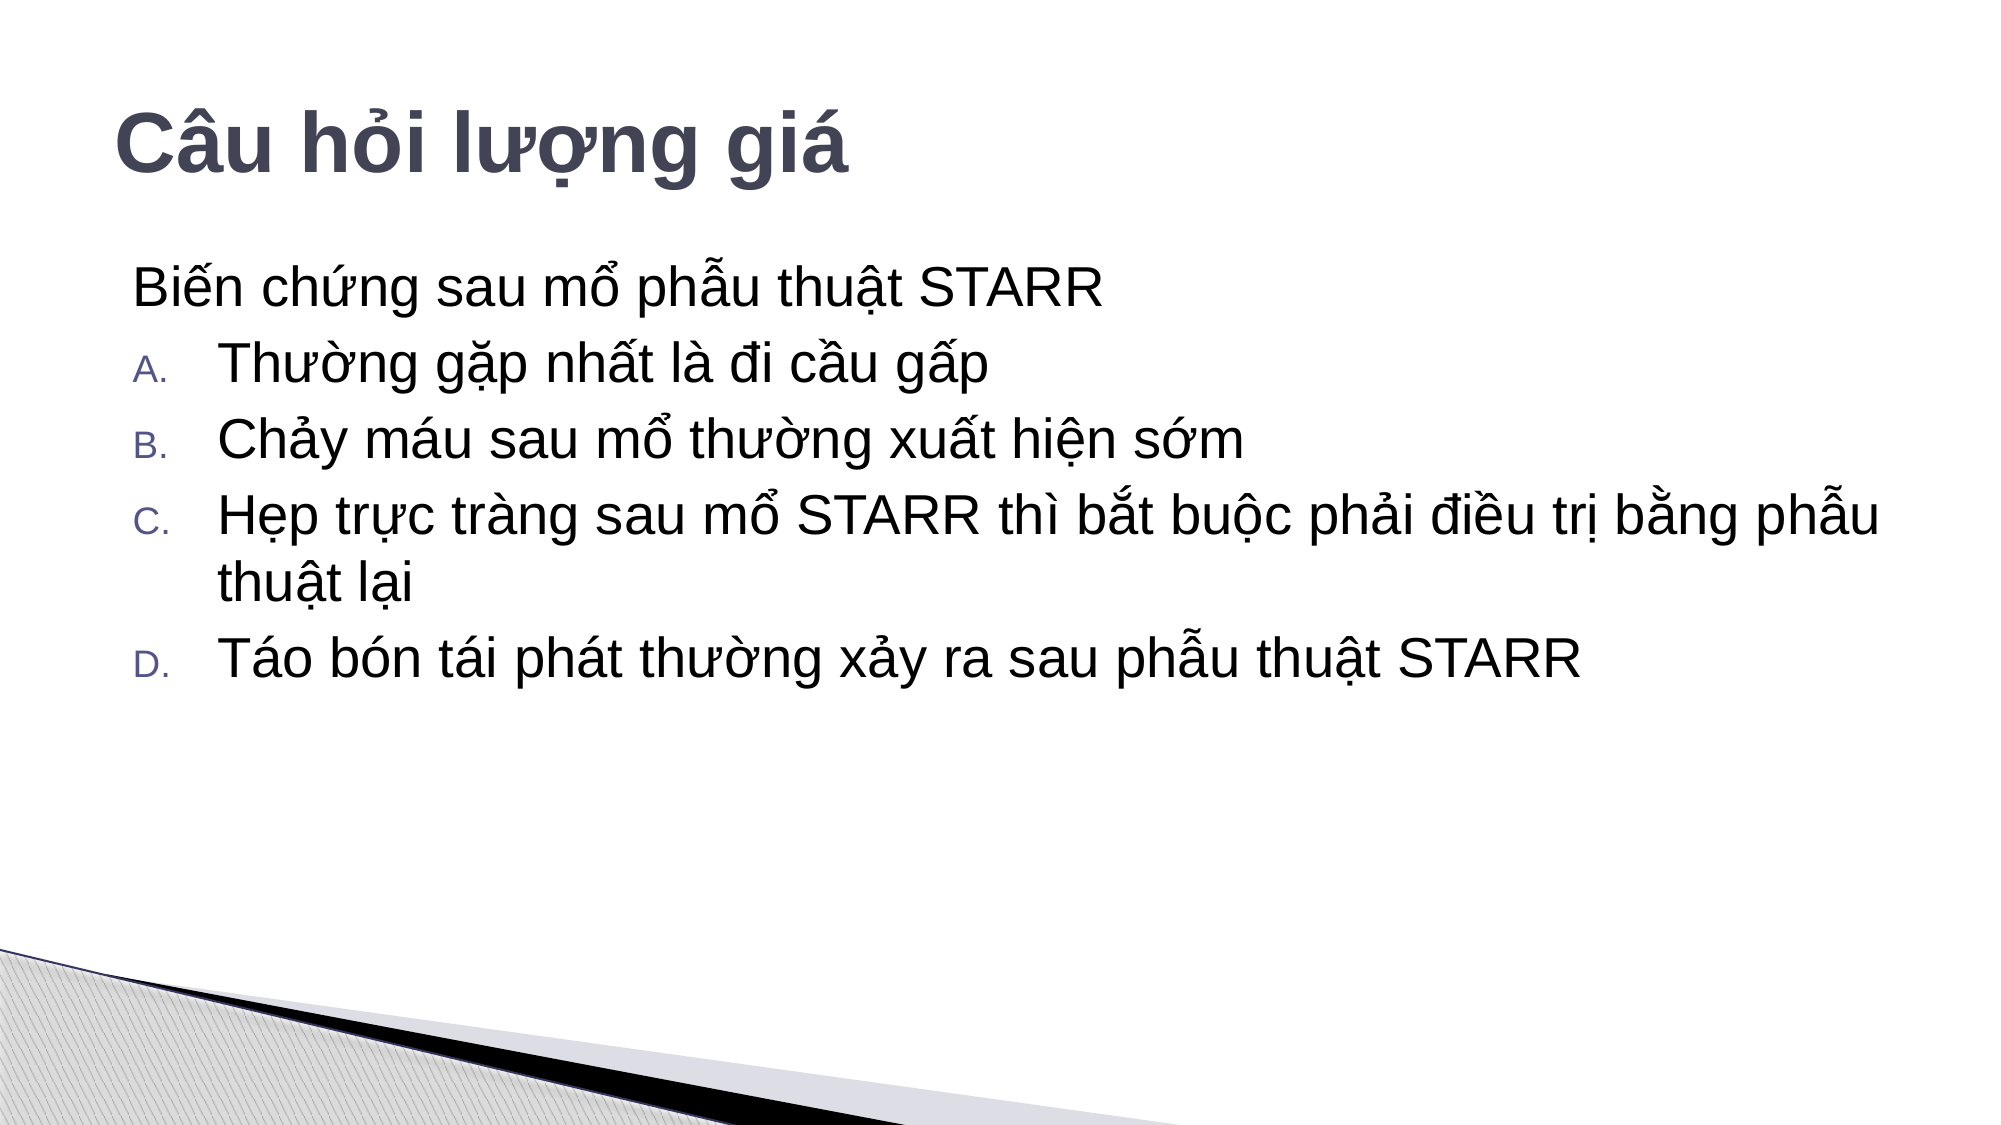

# Câu hỏi lượng giá
Biến chứng sau mổ phẫu thuật STARR
Thường gặp nhất là đi cầu gấp
Chảy máu sau mổ thường xuất hiện sớm
Hẹp trực tràng sau mổ STARR thì bắt buộc phải điều trị bằng phẫu thuật lại
Táo bón tái phát thường xảy ra sau phẫu thuật STARR